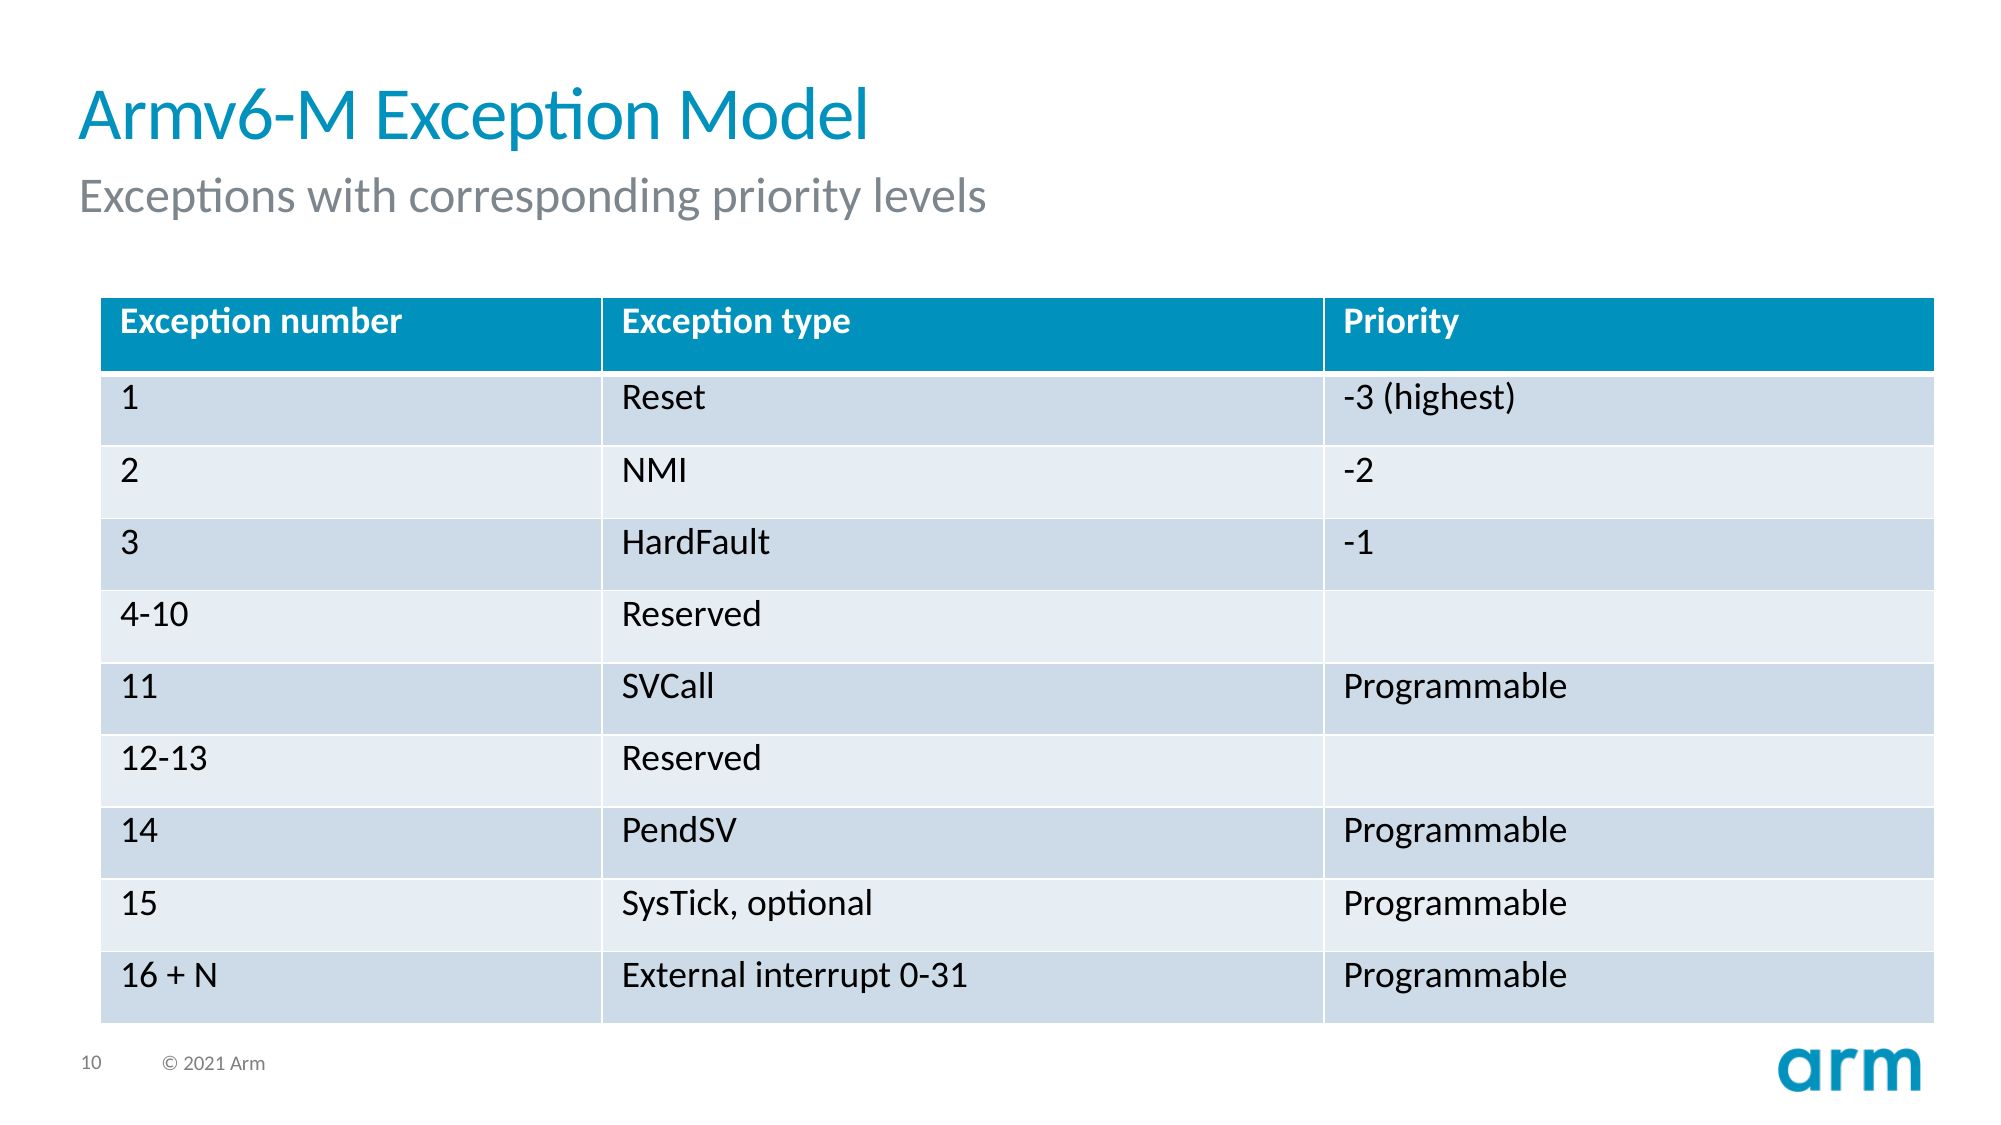

# Armv6-M Exception Model
Exceptions with corresponding priority levels

| Exception number | Exception type | Priority |
| --- | --- | --- |
| 1 | Reset | -3 (highest) |
| 2 | NMI | -2 |
| 3 | HardFault | -1 |
| 4-10 | Reserved |  |
| 11 | SVCall | Programmable |
| 12-13 | Reserved |  |
| 14 | PendSV | Programmable |
| 15 | SysTick, optional | Programmable |
| 16 + N | External interrupt 0-31 | Programmable |